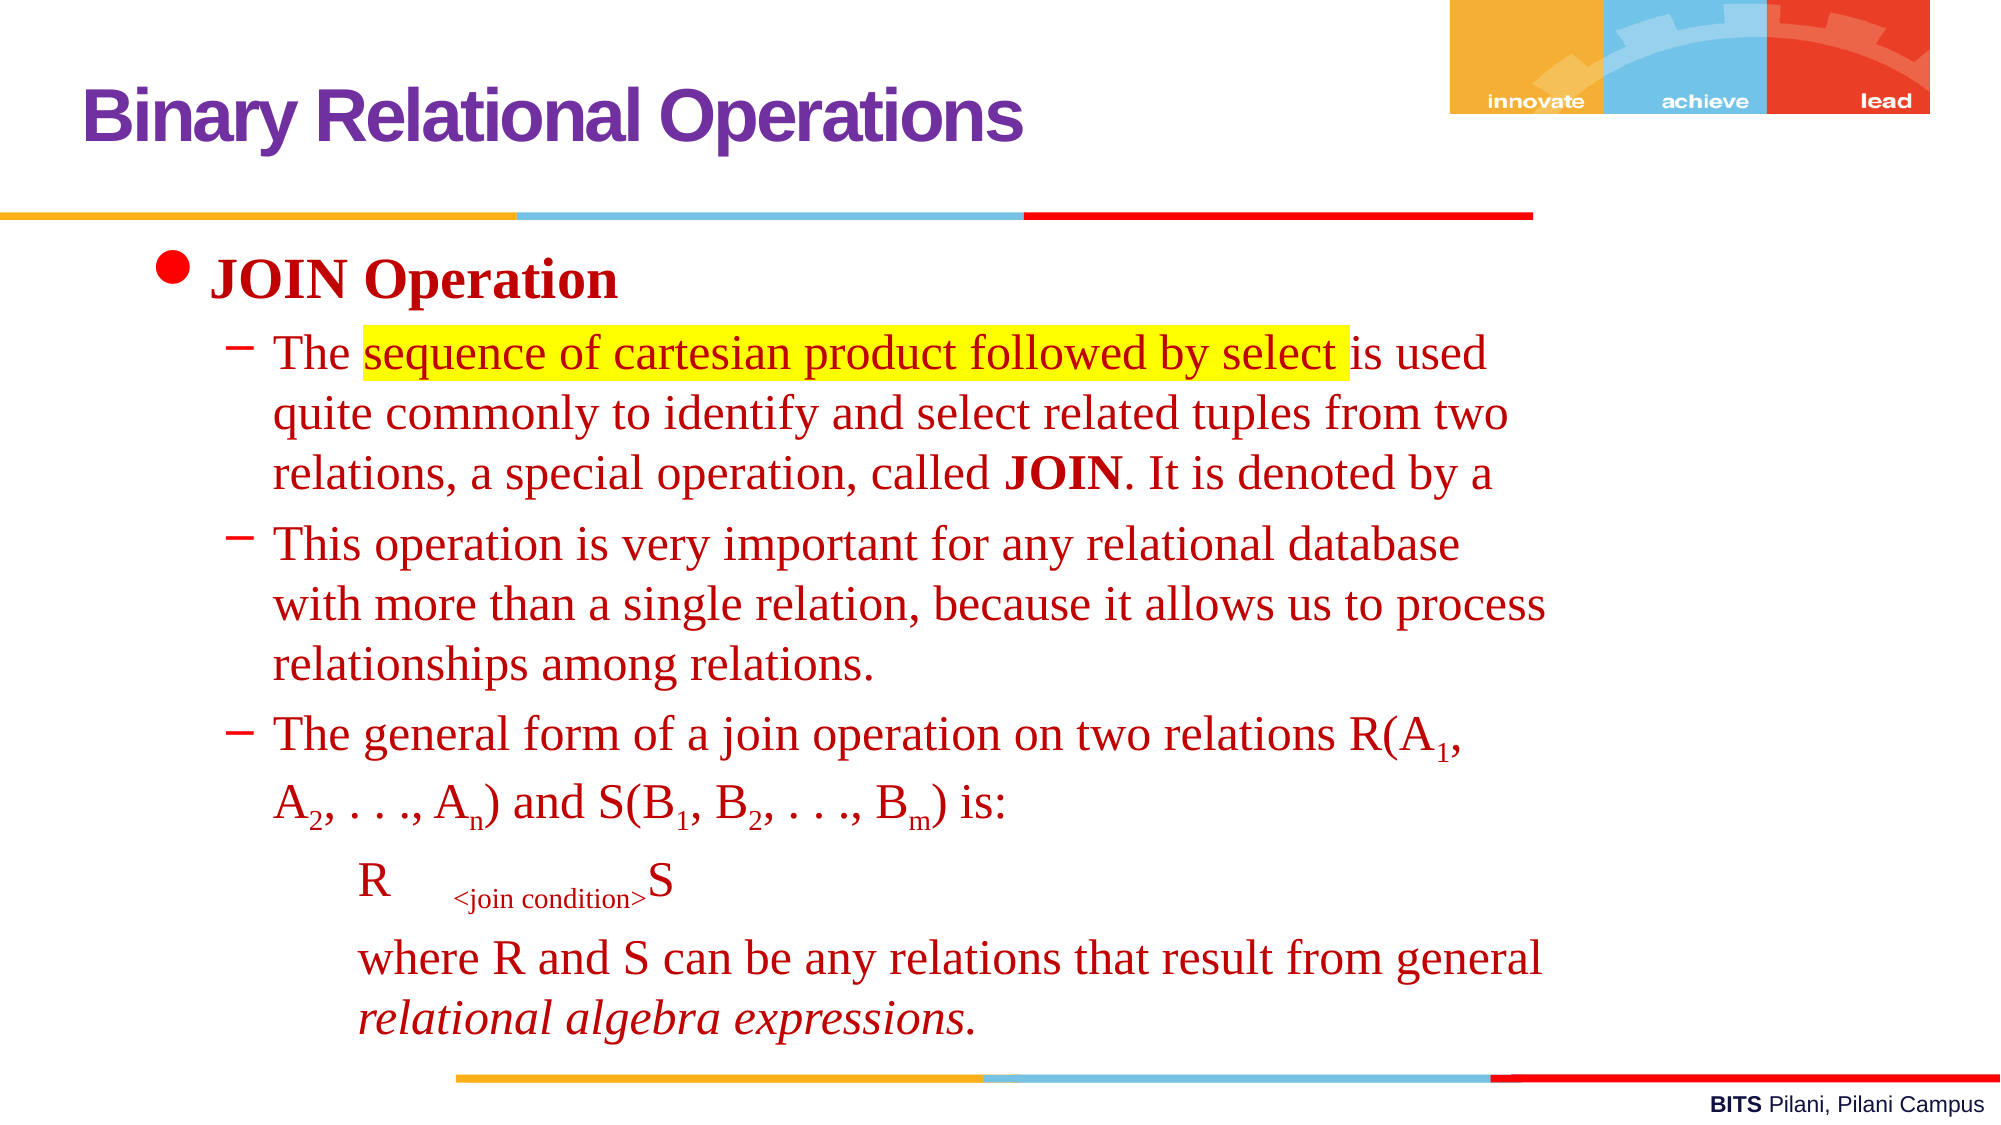

Binary Relational Operations
JOIN Operation
The sequence of cartesian product followed by select is used quite commonly to identify and select related tuples from two relations, a special operation, called JOIN. It is denoted by a
This operation is very important for any relational database with more than a single relation, because it allows us to process relationships among relations.
The general form of a join operation on two relations R(A1, A2, . . ., An) and S(B1, B2, . . ., Bm) is:
		R     <join condition>S
		where R and S can be any relations that result from general 	relational algebra expressions.